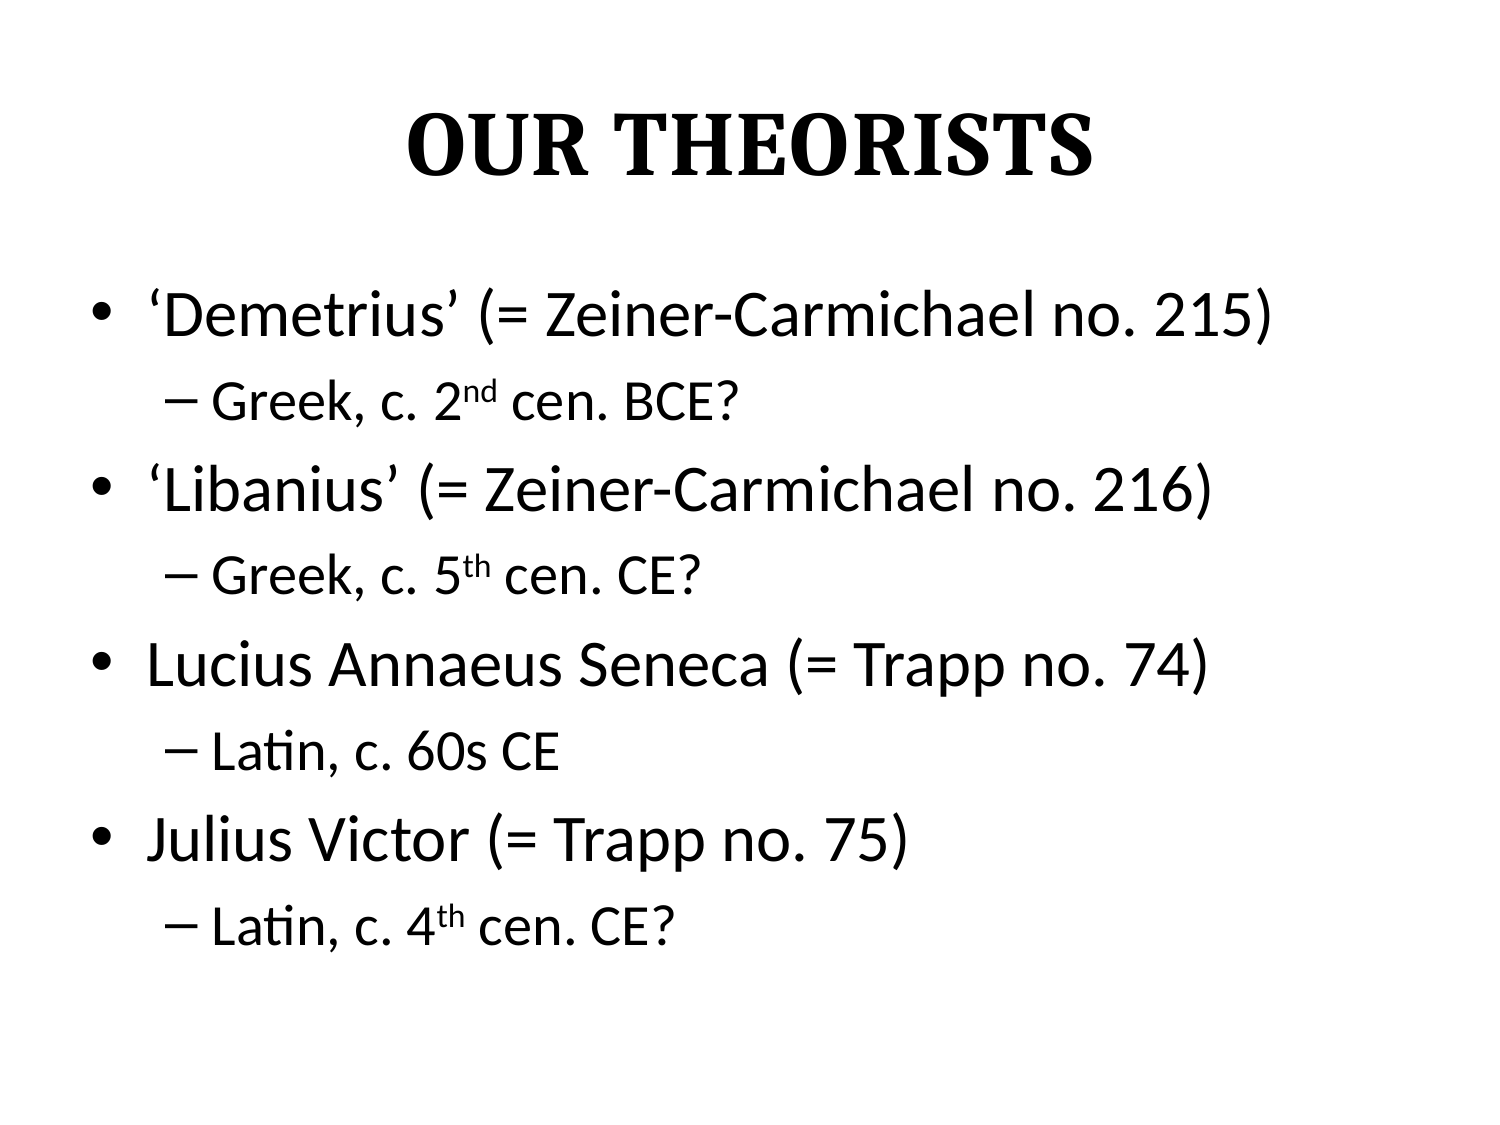

# Our Theorists
‘Demetrius’ (= Zeiner-Carmichael no. 215)
Greek, c. 2nd cen. BCE?
‘Libanius’ (= Zeiner-Carmichael no. 216)
Greek, c. 5th cen. CE?
Lucius Annaeus Seneca (= Trapp no. 74)
Latin, c. 60s CE
Julius Victor (= Trapp no. 75)
Latin, c. 4th cen. CE?